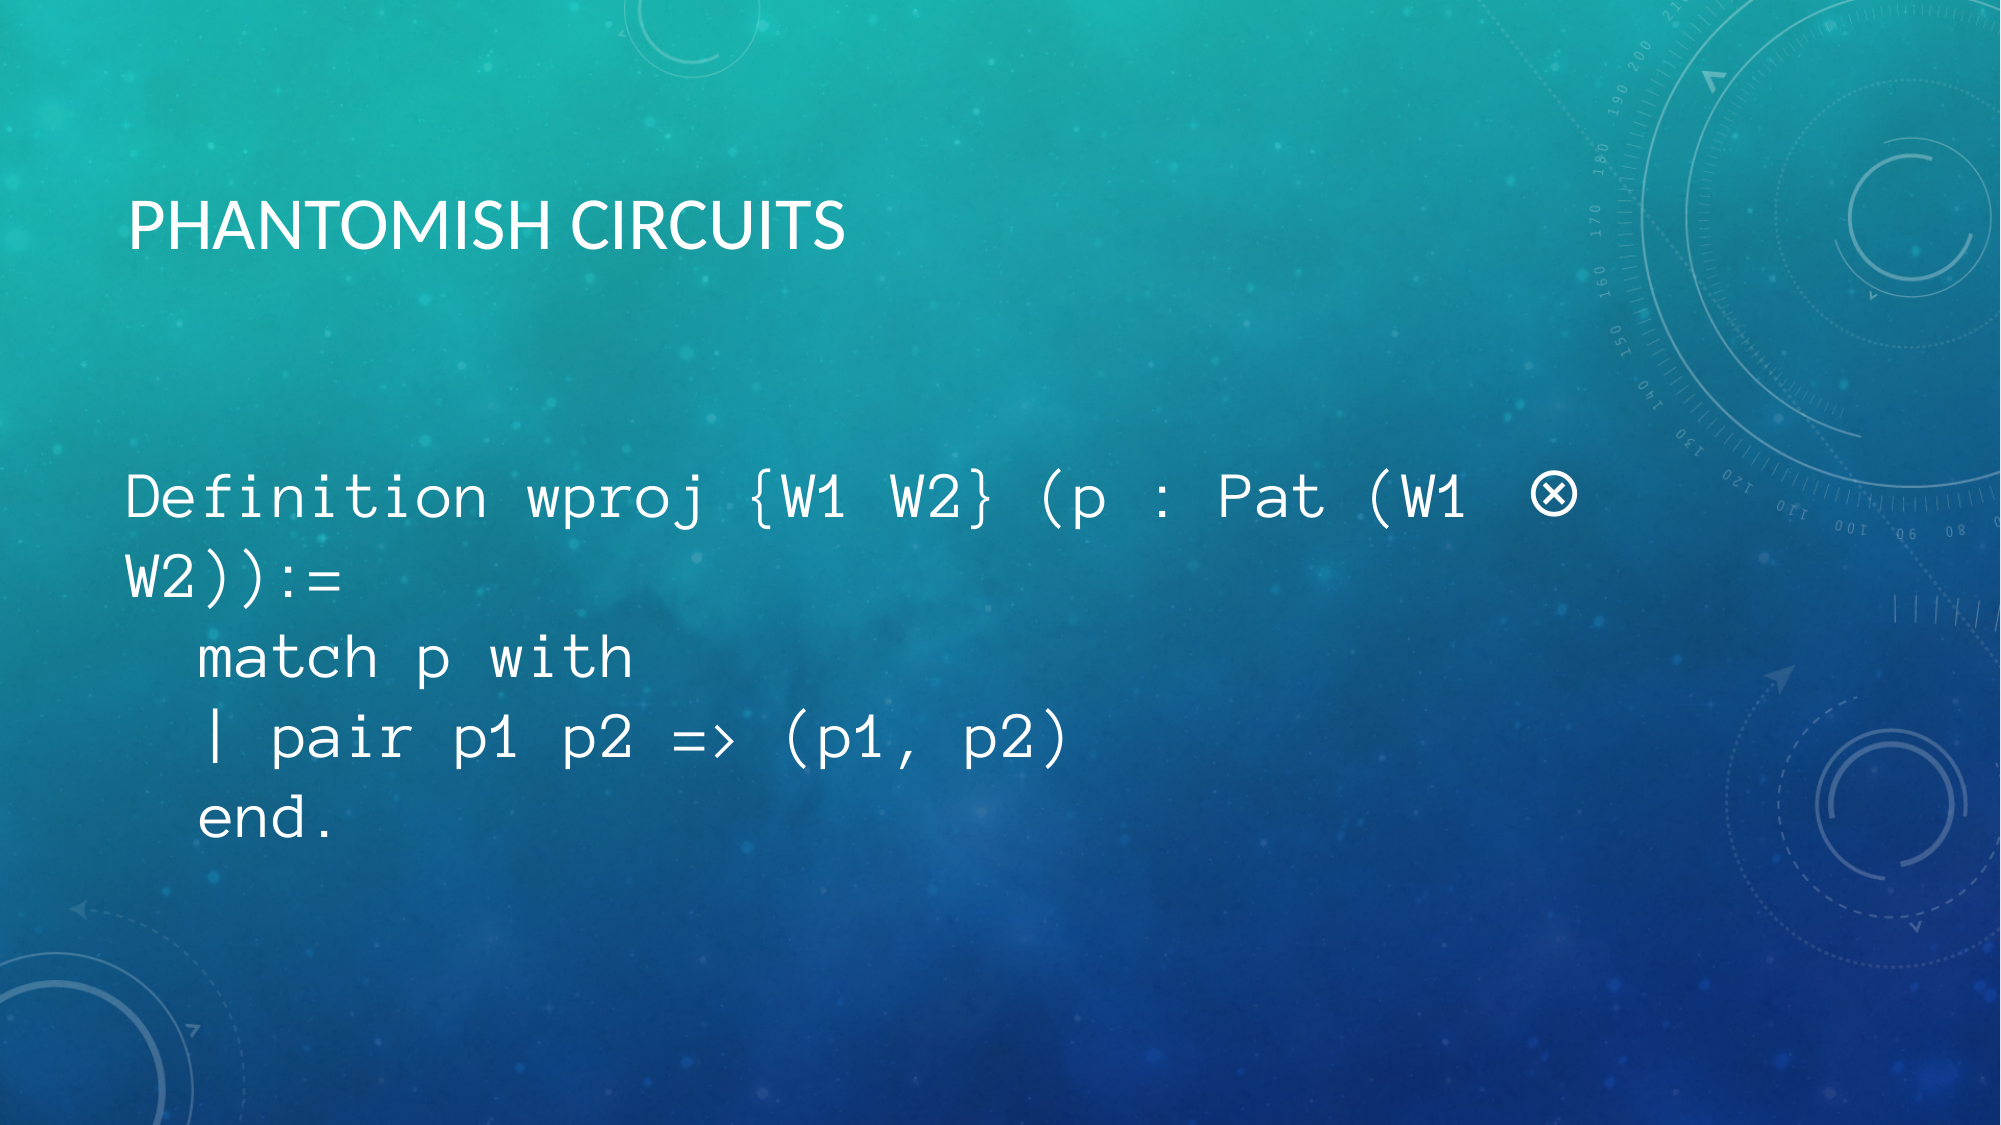

# PHANTOMISH Circuits
Definition wproj {W1 W2} (p : Pat (W1 ⊗ W2)):=
  match p with
  | pair p1 p2 => (p1, p2)
  end.